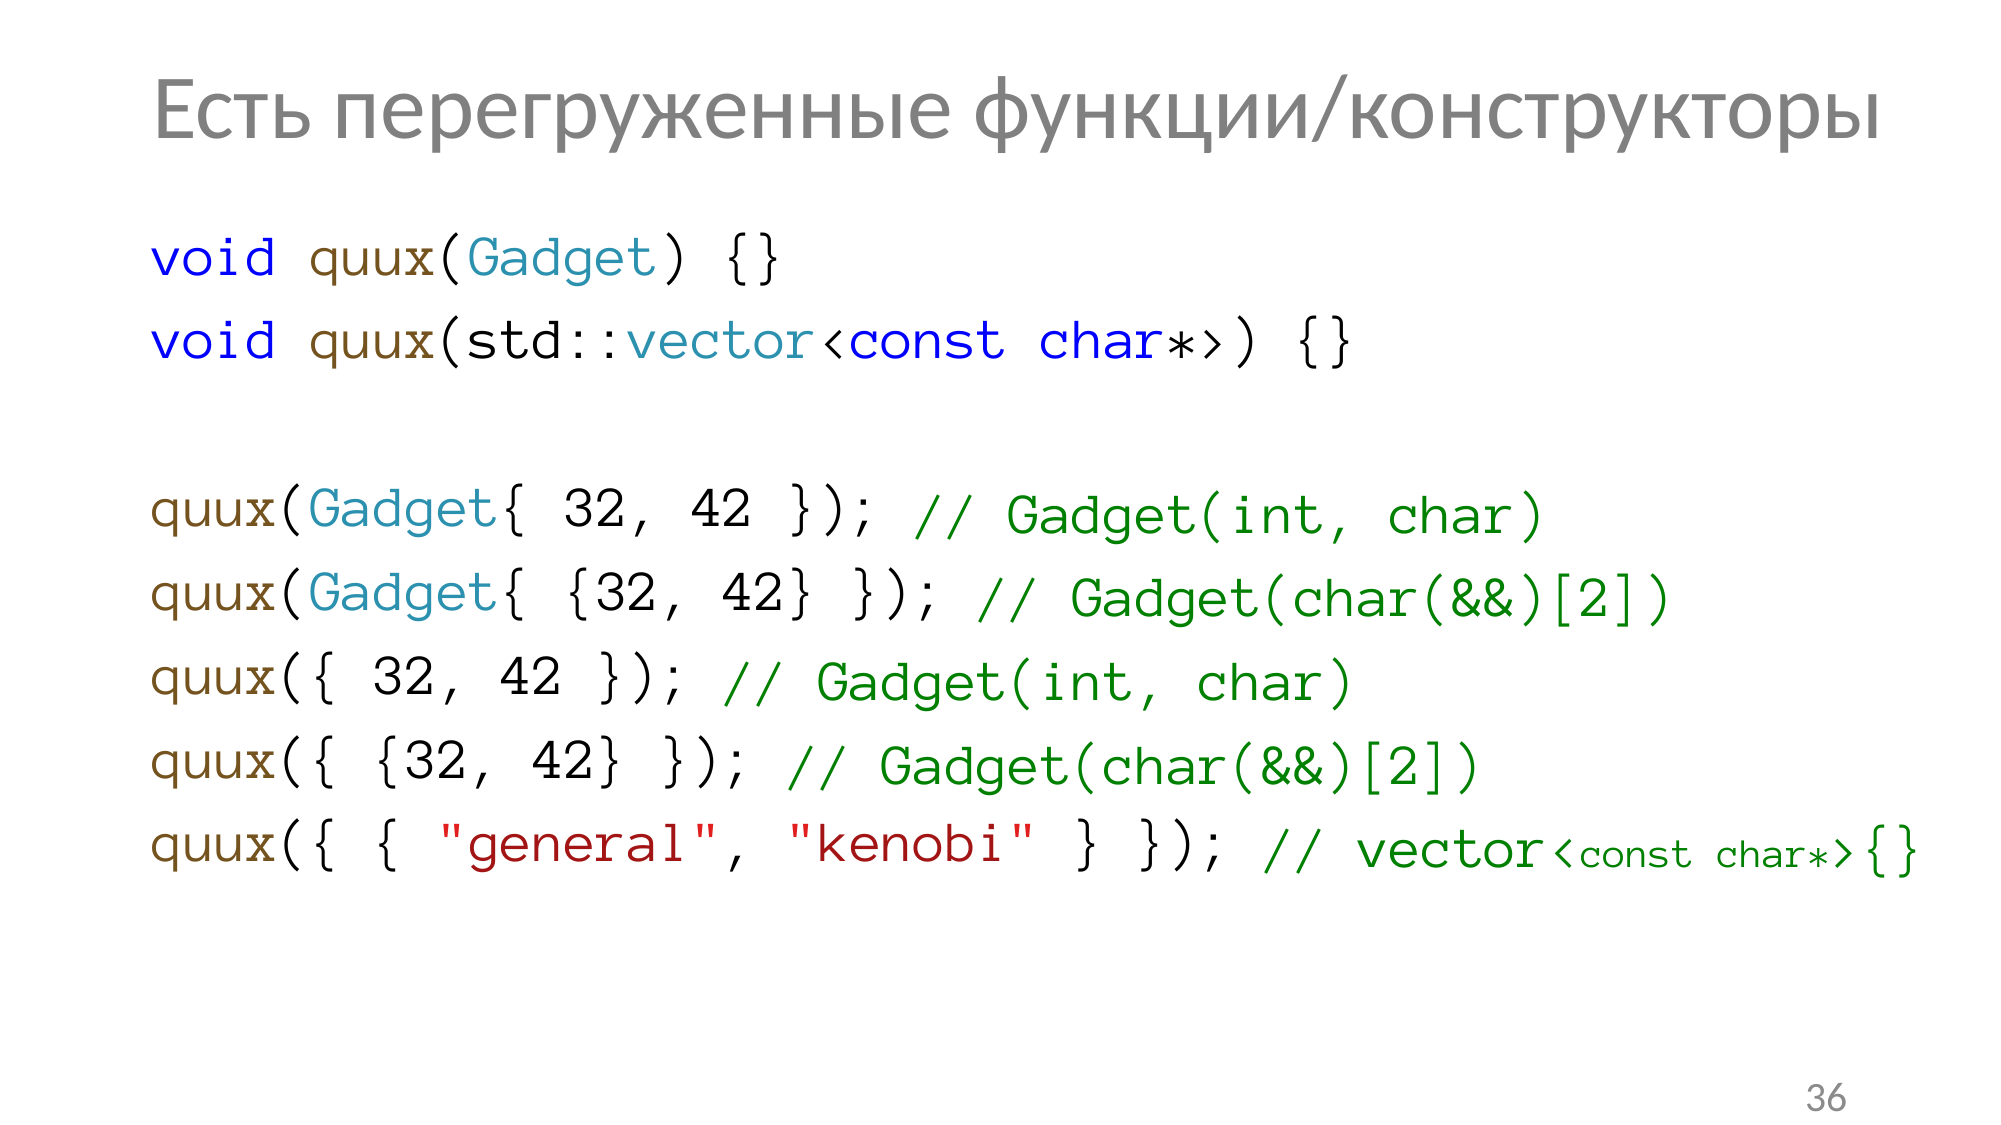

# Есть перегруженные функции/конструкторы
void quux(Gadget) {}
void quux(std::vector<const char*>) {}

quux(Gadget{ 32, 42 });
quux(Gadget{ {32, 42} });
quux({ 32, 42 });
quux({ {32, 42} });
quux({ { "general", "kenobi" } });

                        // Gadget(int, char)
                          // Gadget(char(&&)[2])
                  // Gadget(int, char)
                    // Gadget(char(&&)[2])
                                   // vector<const char*>{}
36